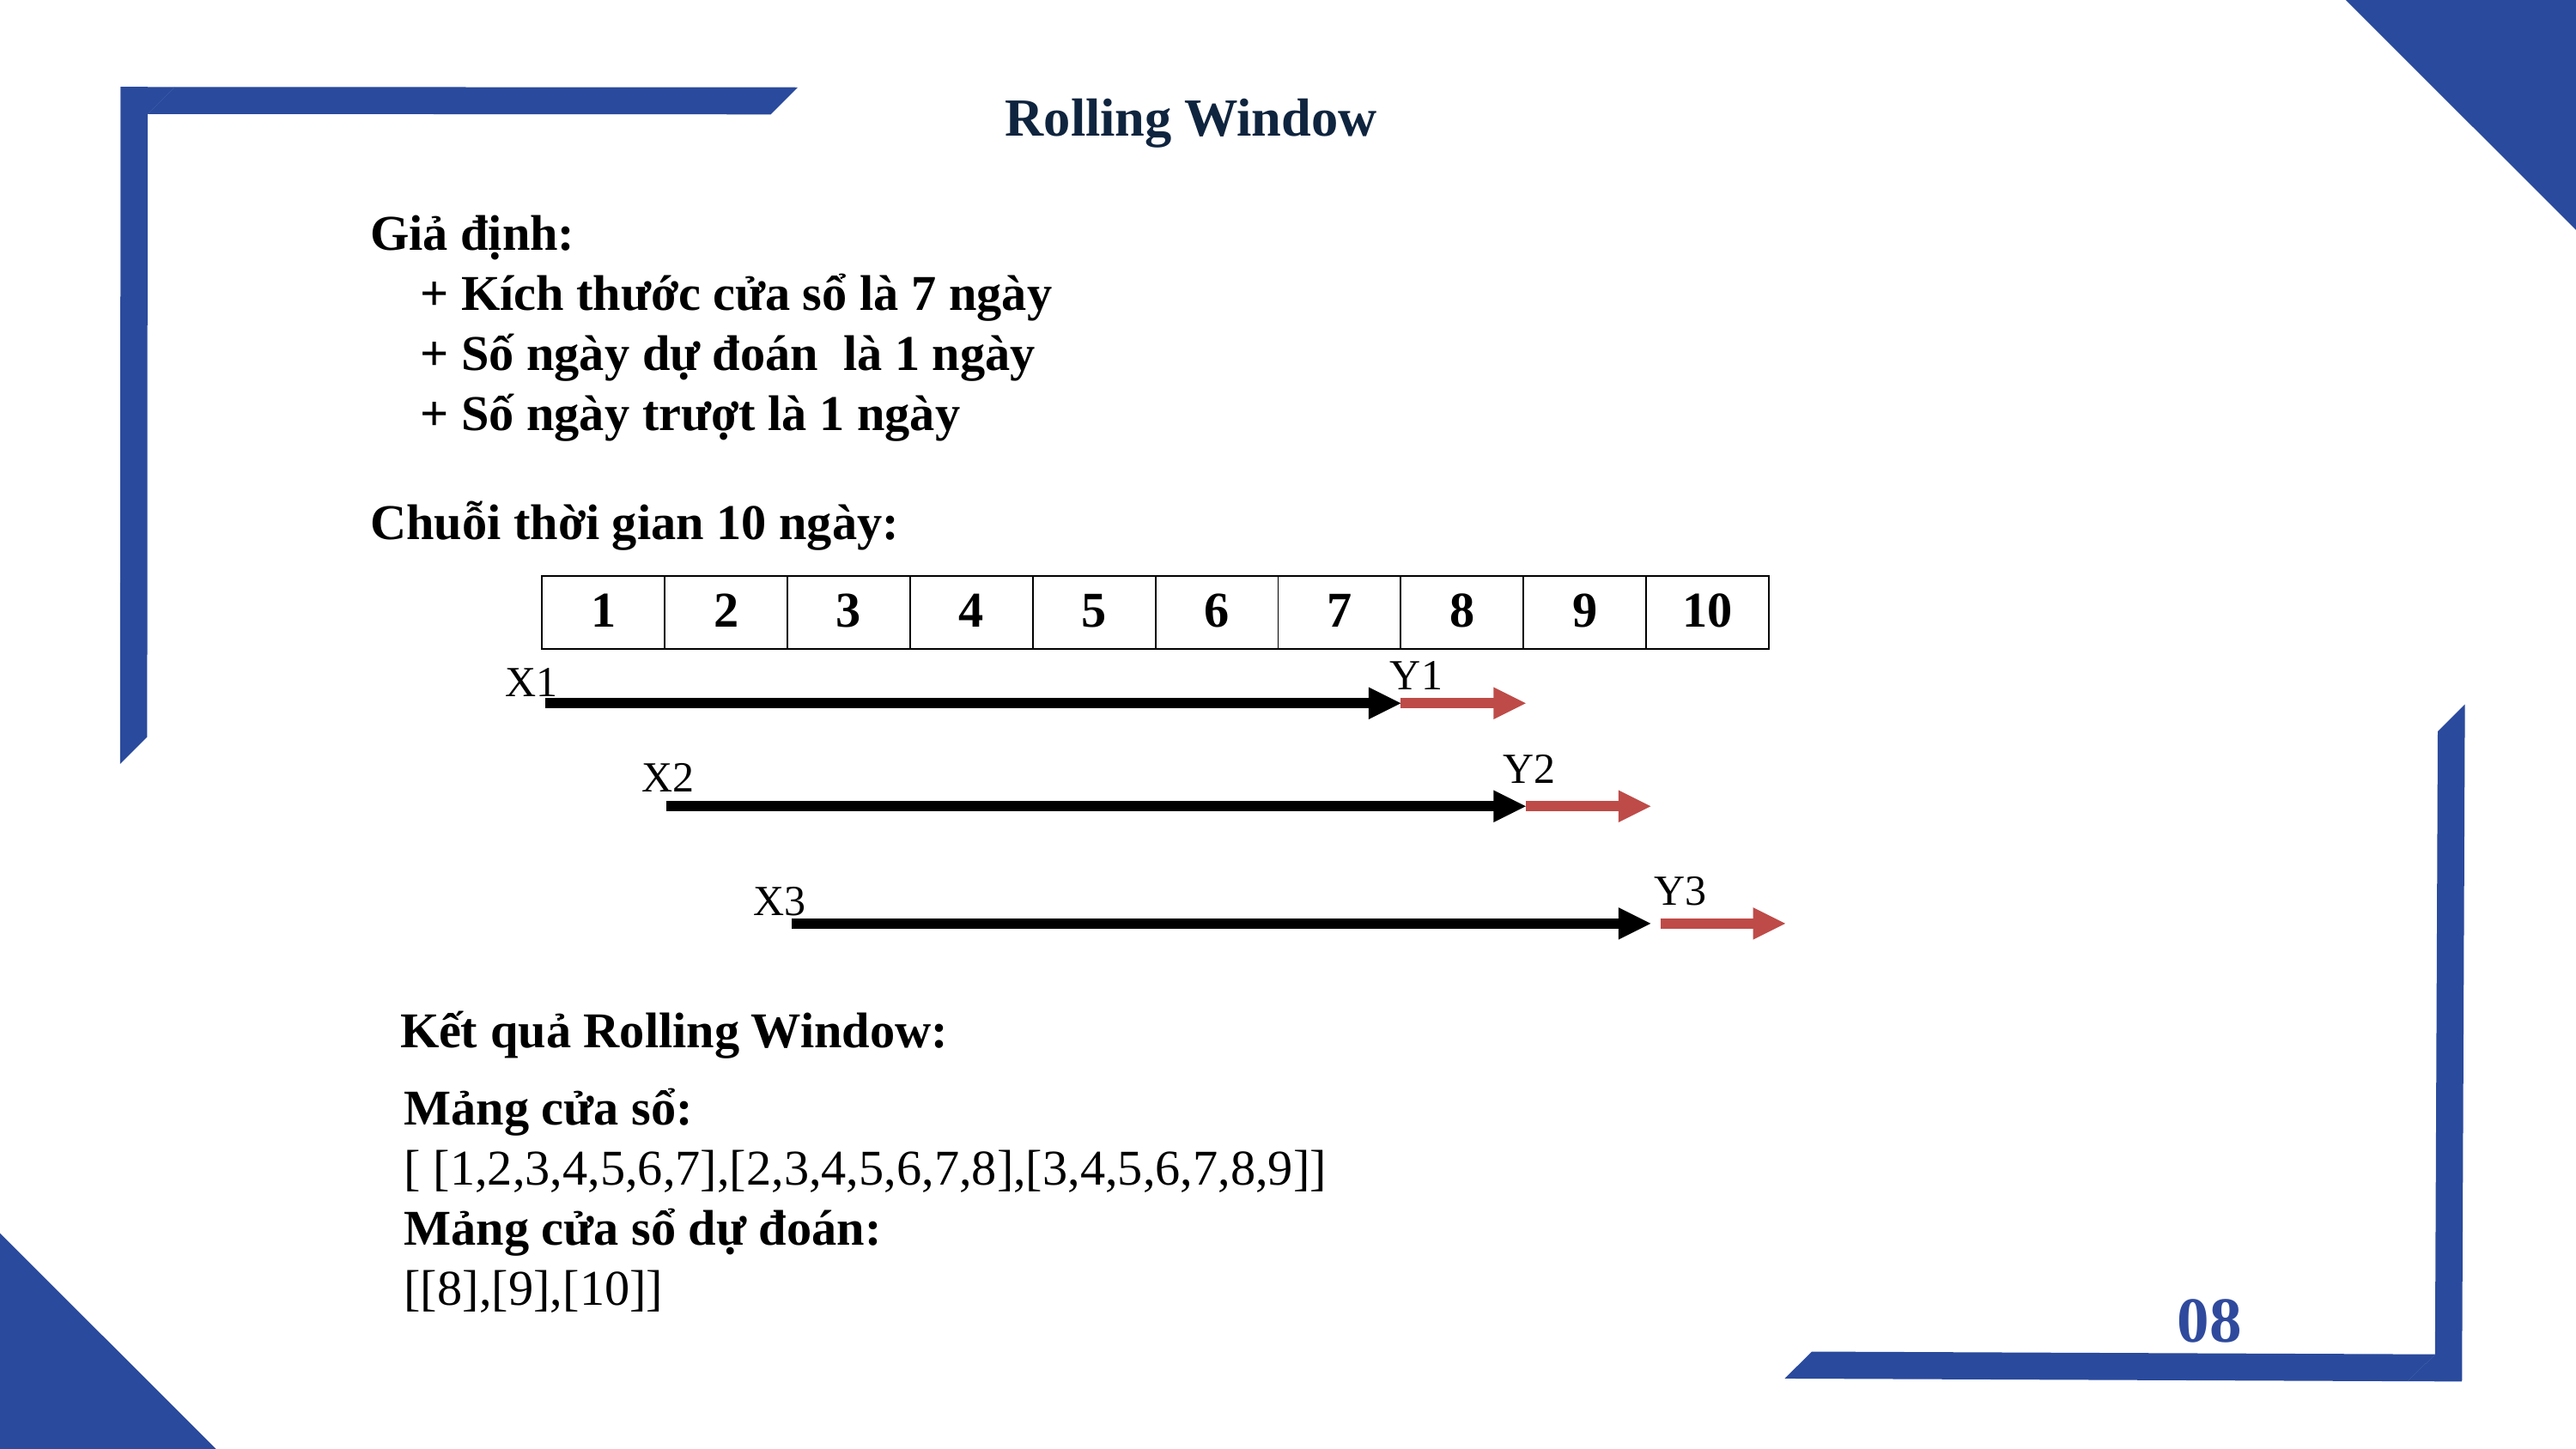

# Rolling Window
Giả định:
    + Kích thước cửa sổ là 7 ngày
    + Số ngày dự đoán  là 1 ngày
    + Số ngày trượt là 1 ngày
Chuỗi thời gian 10 ngày:
| 1 | 2 | 3 | 4 | 5 | 6 | 7 | 8 | 9 | 10 |
| --- | --- | --- | --- | --- | --- | --- | --- | --- | --- |
Y1
X1
Y2
X2
Y3
X3

Kết quả Rolling Window:
Mảng cửa sổ:
[ [1,2,3,4,5,6,7],[2,3,4,5,6,7,8],[3,4,5,6,7,8,9]]
Mảng cửa sổ dự đoán:
[[8],[9],[10]]

08